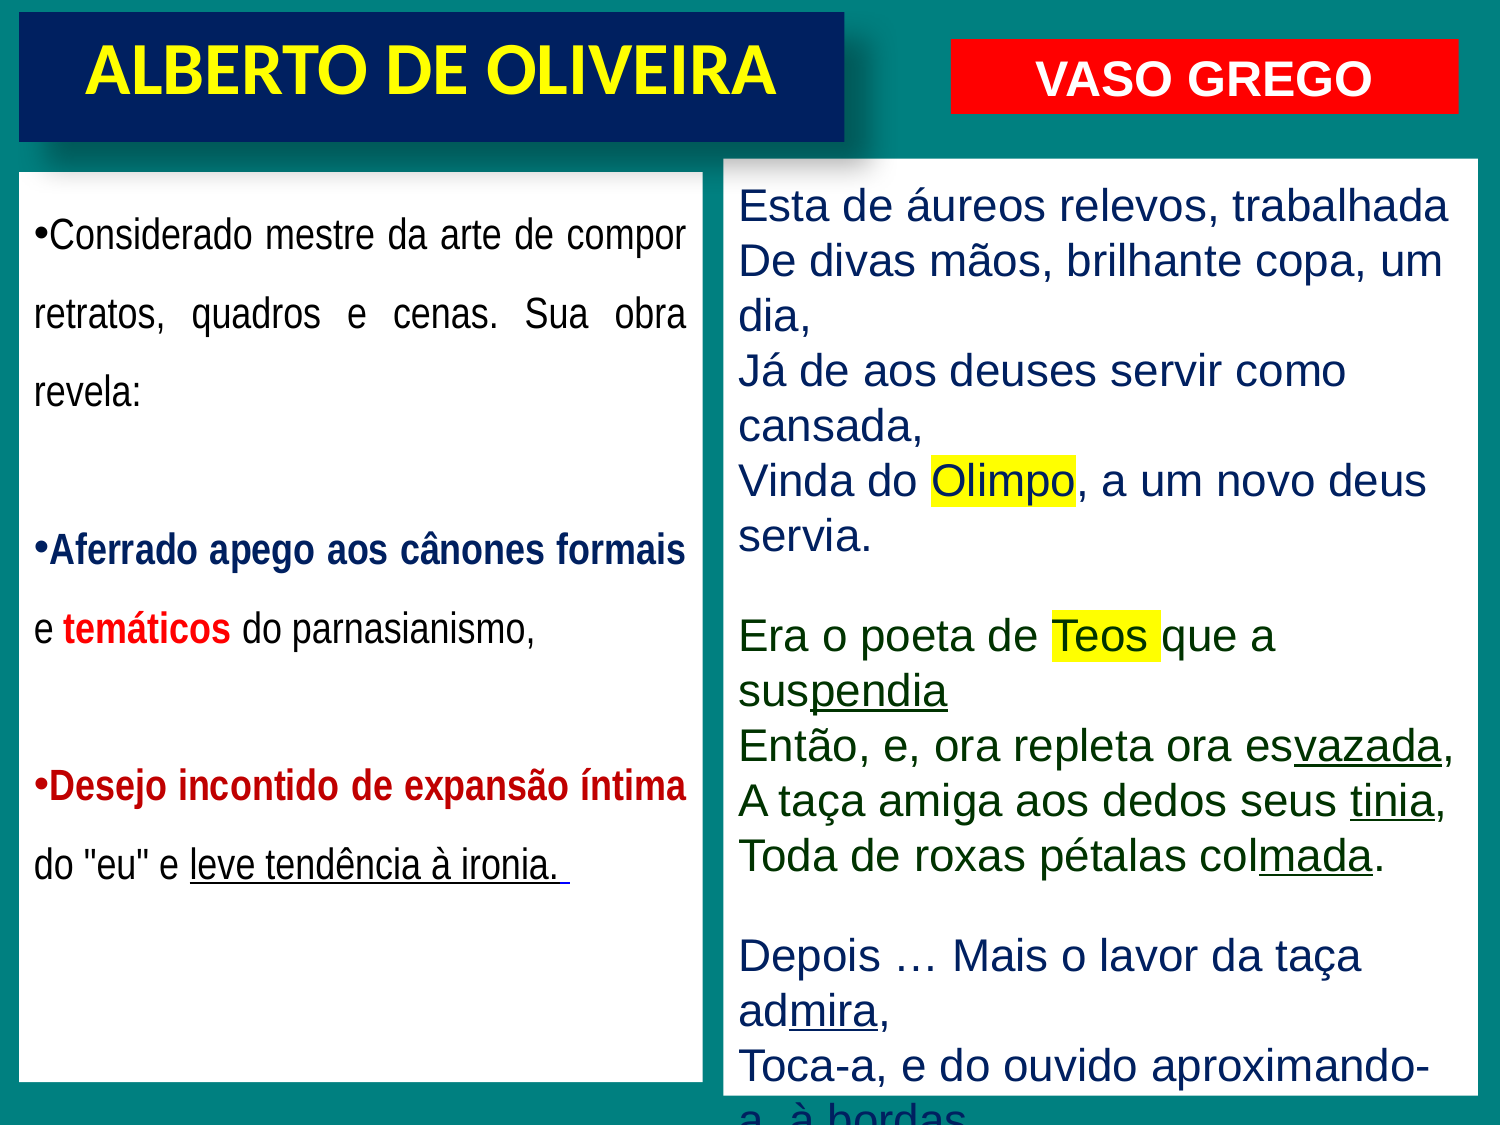

ALBERTO DE OLIVEIRA

VASO GREGO

Esta de áureos relevos, trabalhada
De divas mãos, brilhante copa, um dia,
Já de aos deuses servir como cansada,
Vinda do Olimpo, a um novo deus servia.

Era o poeta de Teos que a suspendia
Então, e, ora repleta ora esvazada,
A taça amiga aos dedos seus tinia,
Toda de roxas pétalas colmada.

Depois … Mais o lavor da taça admira,
Toca-a, e do ouvido aproximando-a, à bordas
Finas hás de lhe ouvir, canora e doce.

Ignota voz, qual se da antiga lira
Fosse a encantada música das cordas,
Qual se essa voz de Anacreonte fosse.

Considerado mestre da arte de compor retratos, quadros e cenas. Sua obra revela:

Aferrado apego aos cânones formais e temáticos do parnasianismo,

Desejo incontido de expansão íntima do "eu" e leve tendência à ironia.